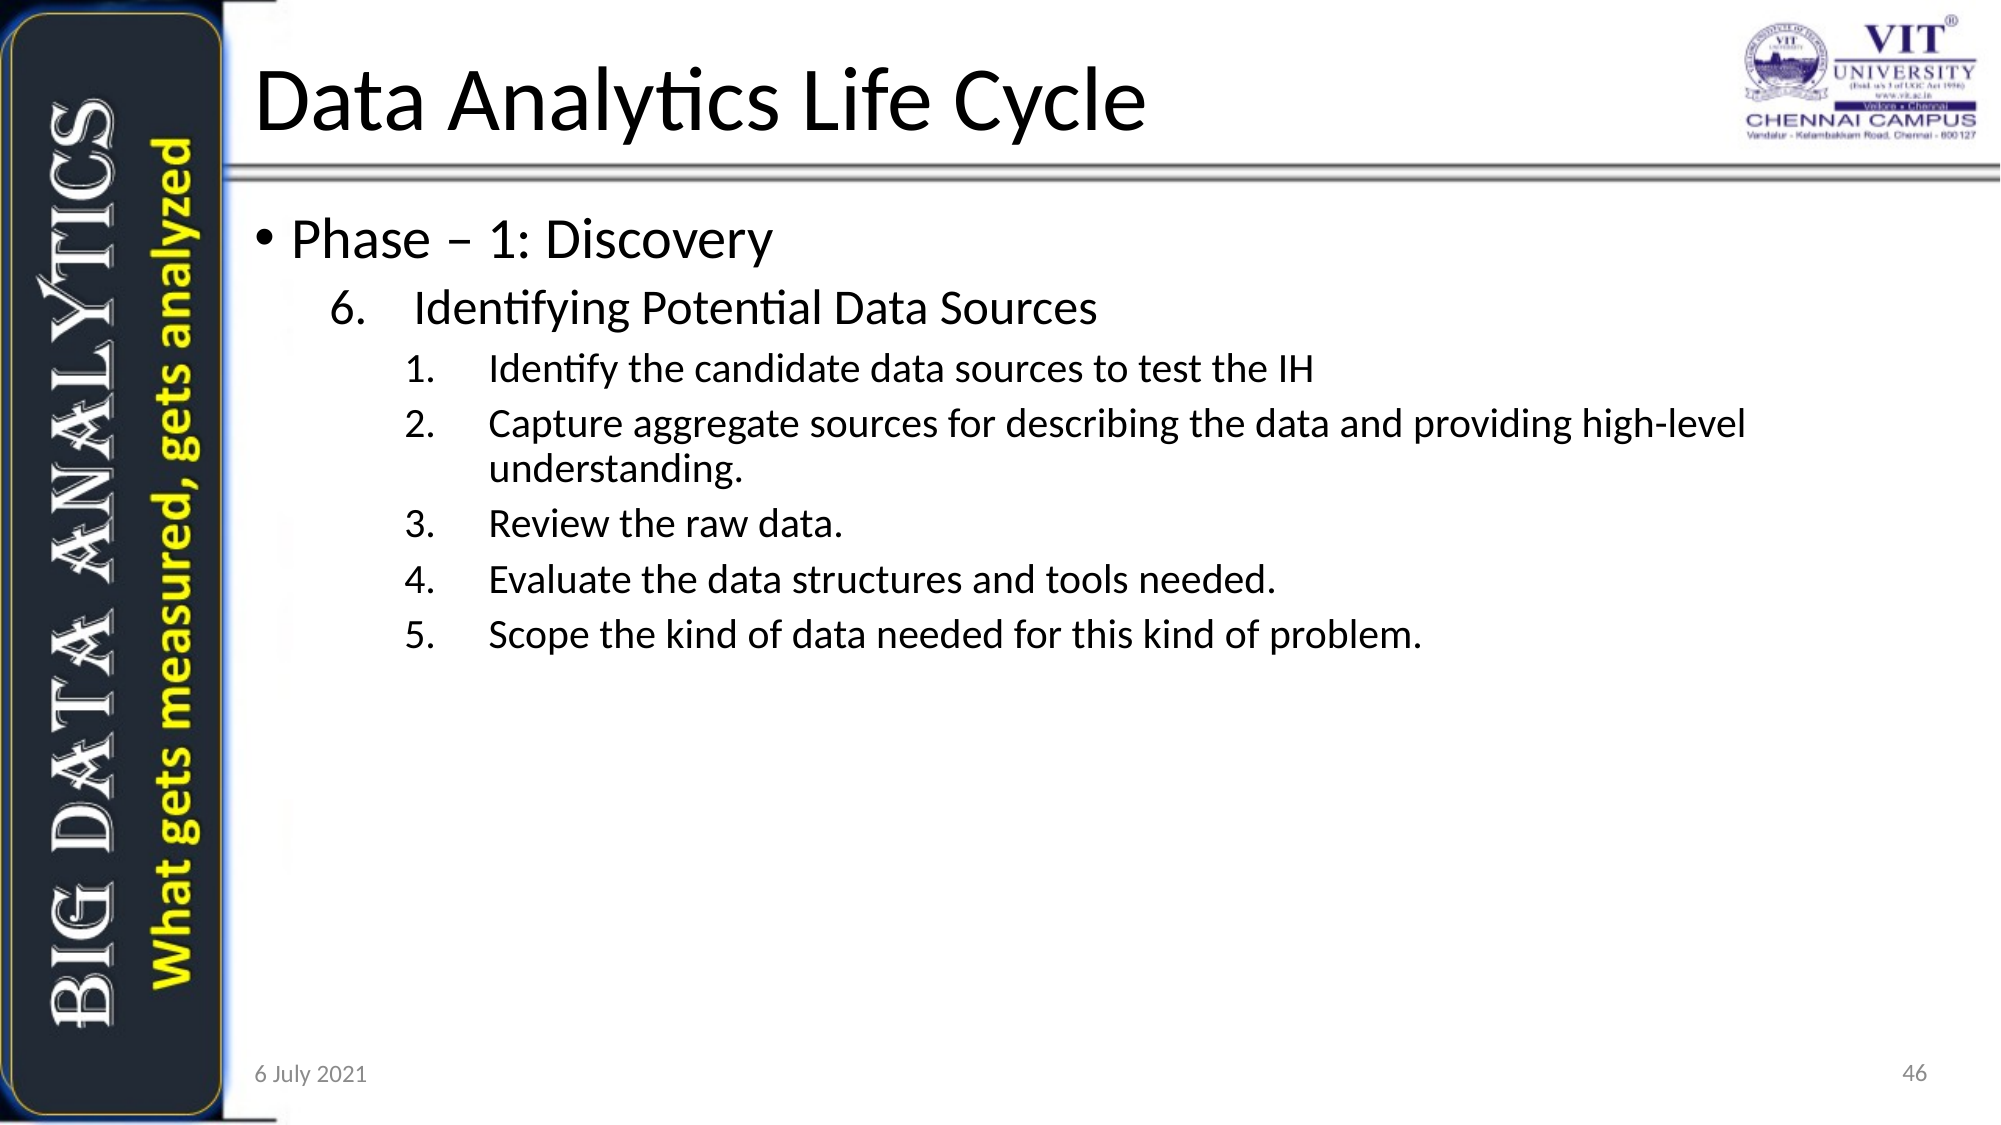

# Data Analytics Life Cycle
Phase – 1: Discovery
Identifying Potential Data Sources
Identify the candidate data sources to test the IH
Capture aggregate sources for describing the data and providing high-level understanding.
Review the raw data.
Evaluate the data structures and tools needed.
Scope the kind of data needed for this kind of problem.

46
6 July 2021